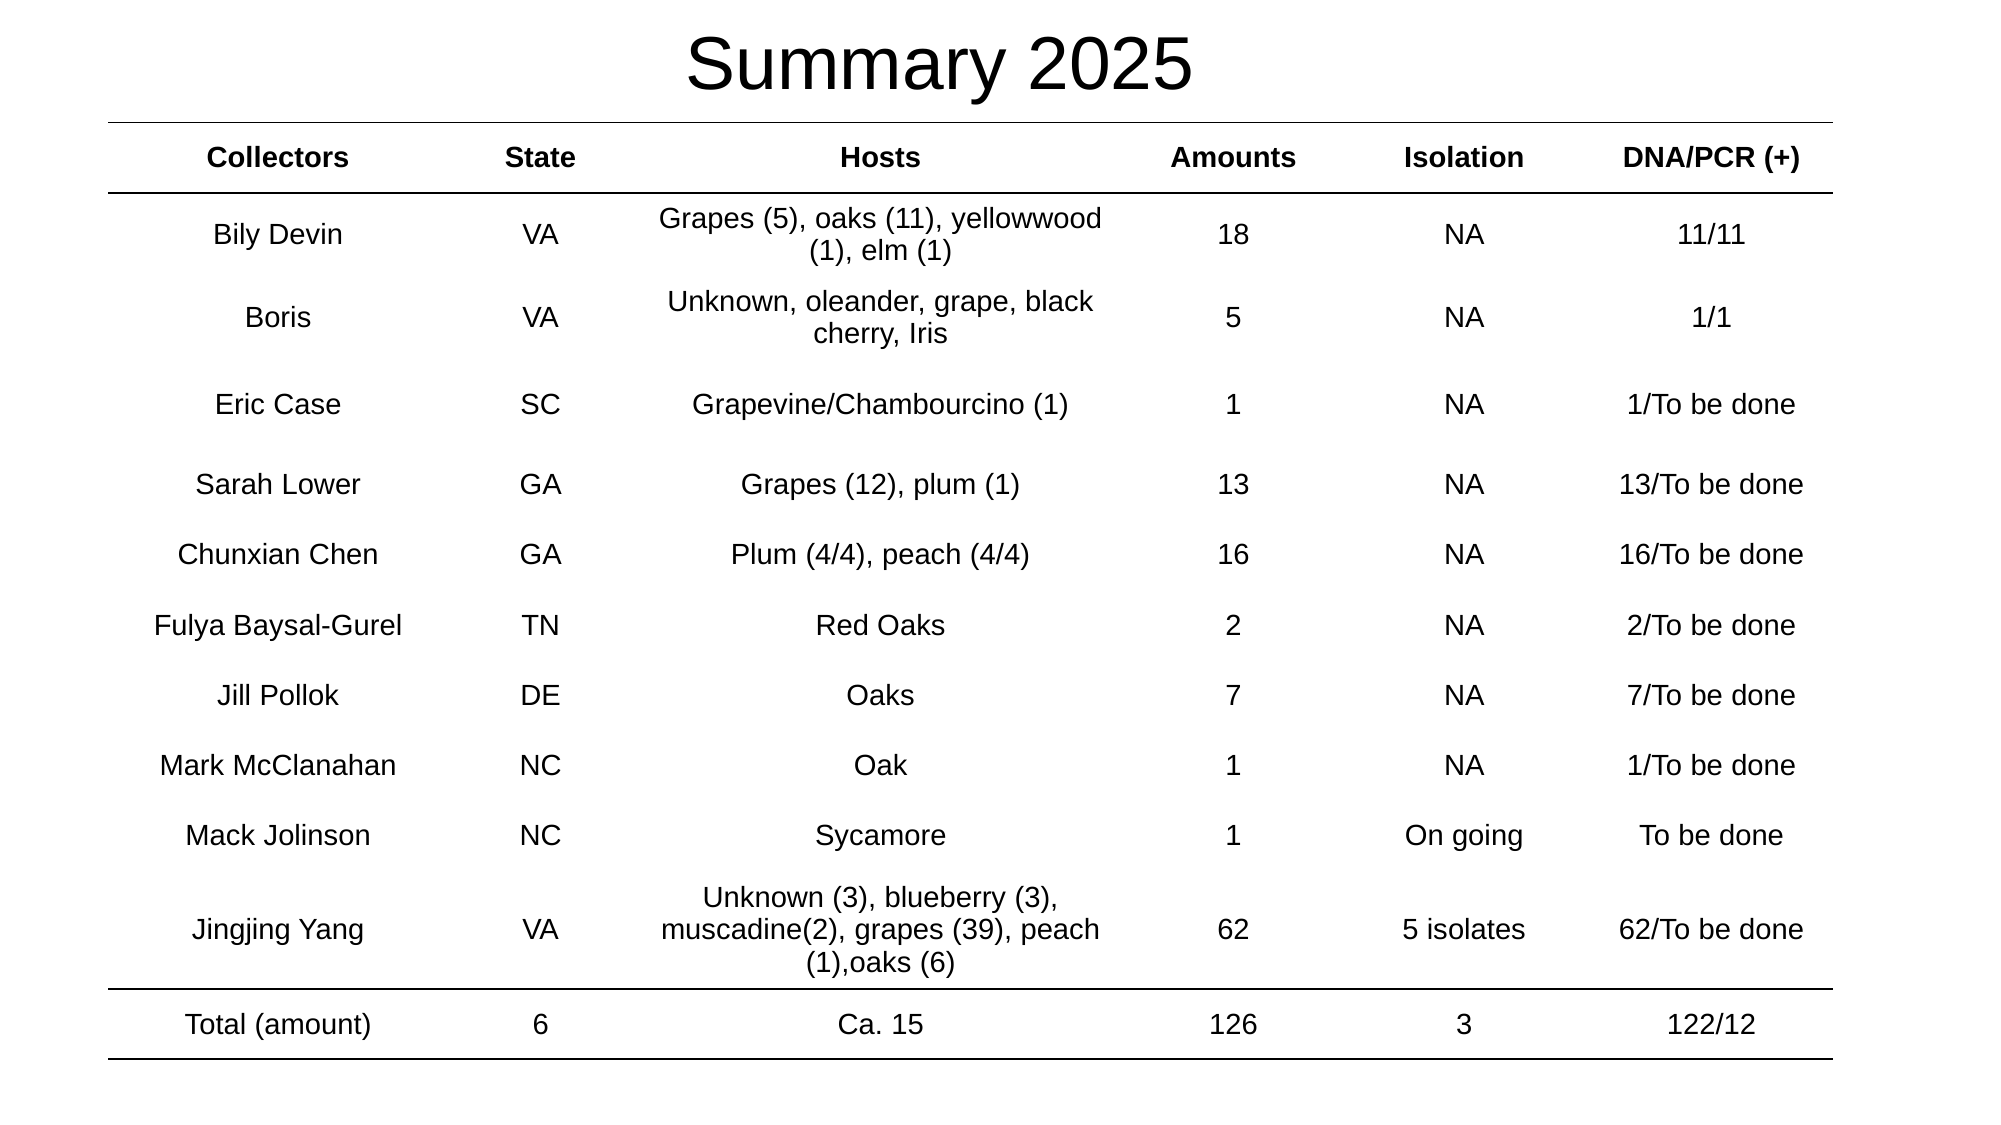

# Summary 2025
| Collectors | State | Hosts | Amounts | Isolation | DNA/PCR (+) |
| --- | --- | --- | --- | --- | --- |
| Bily Devin | VA | Grapes (5), oaks (11), yellowwood (1), elm (1) | 18 | NA | 11/11 |
| Boris | VA | Unknown, oleander, grape, black cherry, Iris | 5 | NA | 1/1 |
| Eric Case | SC | Grapevine/Chambourcino (1) | 1 | NA | 1/To be done |
| Sarah Lower | GA | Grapes (12), plum (1) | 13 | NA | 13/To be done |
| Chunxian Chen | GA | Plum (4/4), peach (4/4) | 16 | NA | 16/To be done |
| Fulya Baysal-Gurel | TN | Red Oaks | 2 | NA | 2/To be done |
| Jill Pollok | DE | Oaks | 7 | NA | 7/To be done |
| Mark McClanahan | NC | Oak | 1 | NA | 1/To be done |
| Mack Jolinson | NC | Sycamore | 1 | On going | To be done |
| Jingjing Yang | VA | Unknown (3), blueberry (3), muscadine(2), grapes (39), peach (1),oaks (6) | 62 | 5 isolates | 62/To be done |
| Total (amount) | 6 | Ca. 15 | 126 | 3 | 122/12 |